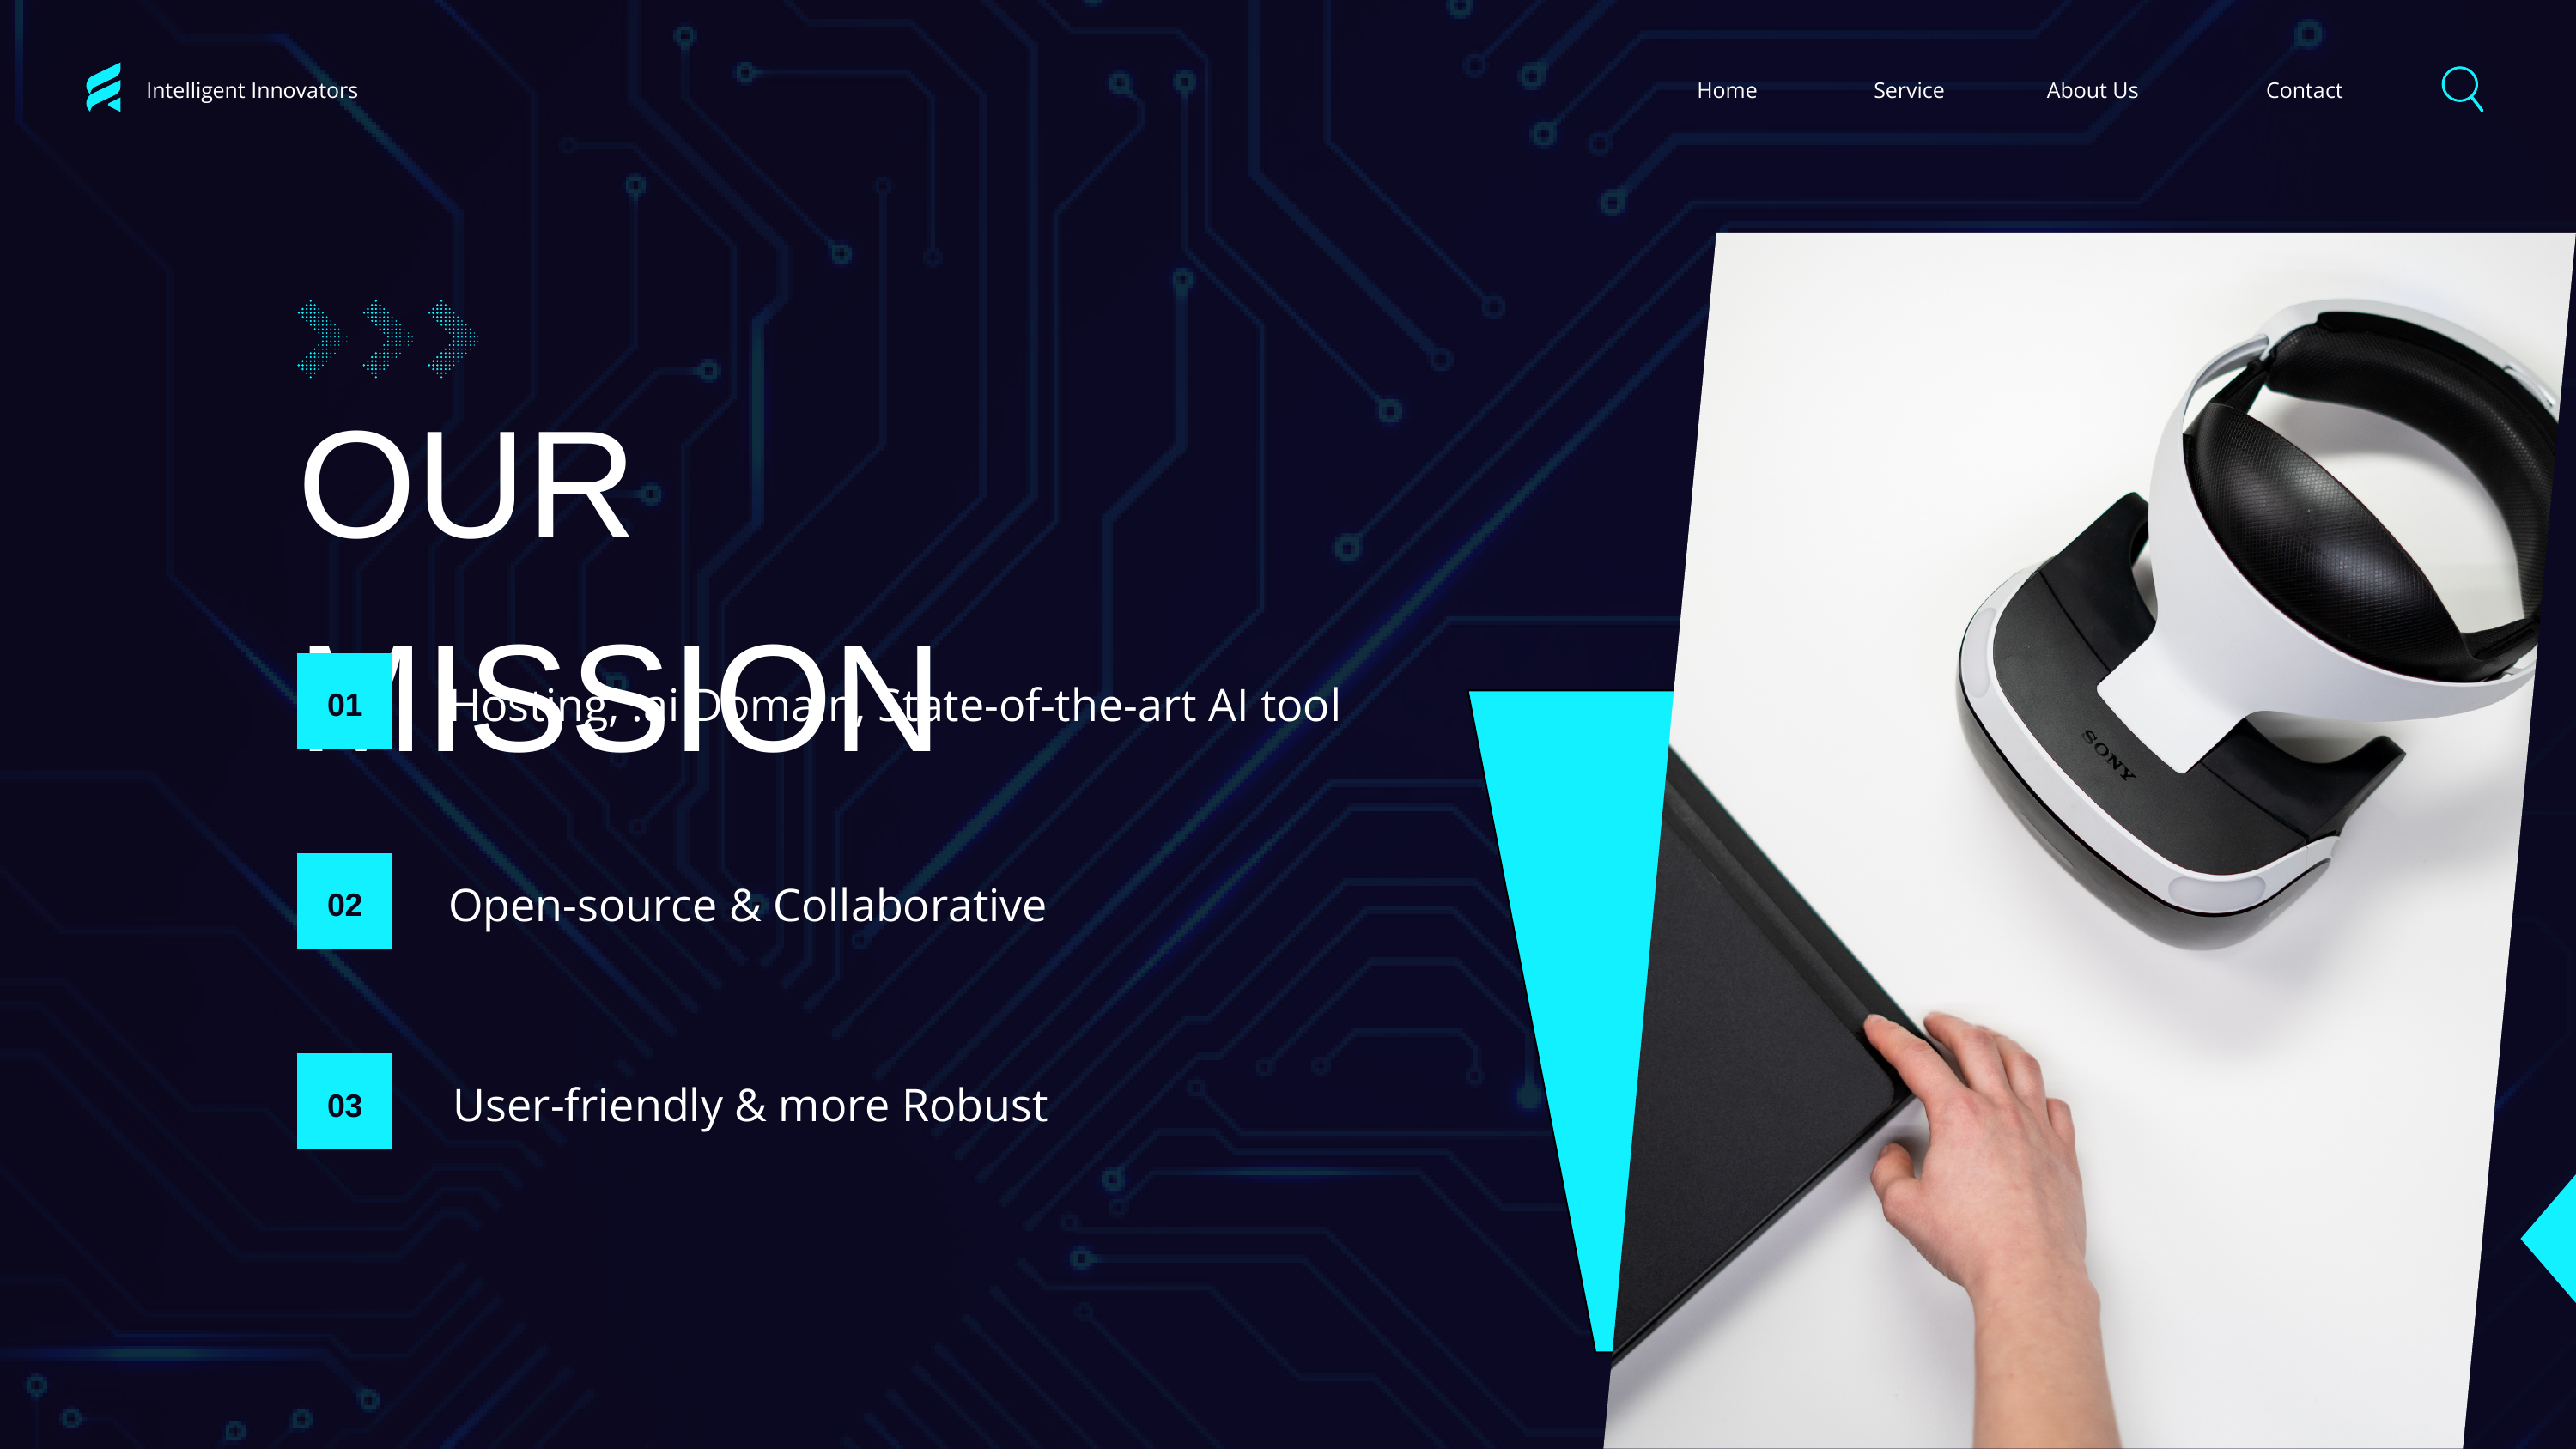

Intelligent Innovators
Home
Service
About Us
Contact

OUR MISSION

Hosting, .ai Domain, State-of-the-art AI tool
01

Open-source & Collaborative
02

User-friendly & more Robust
03